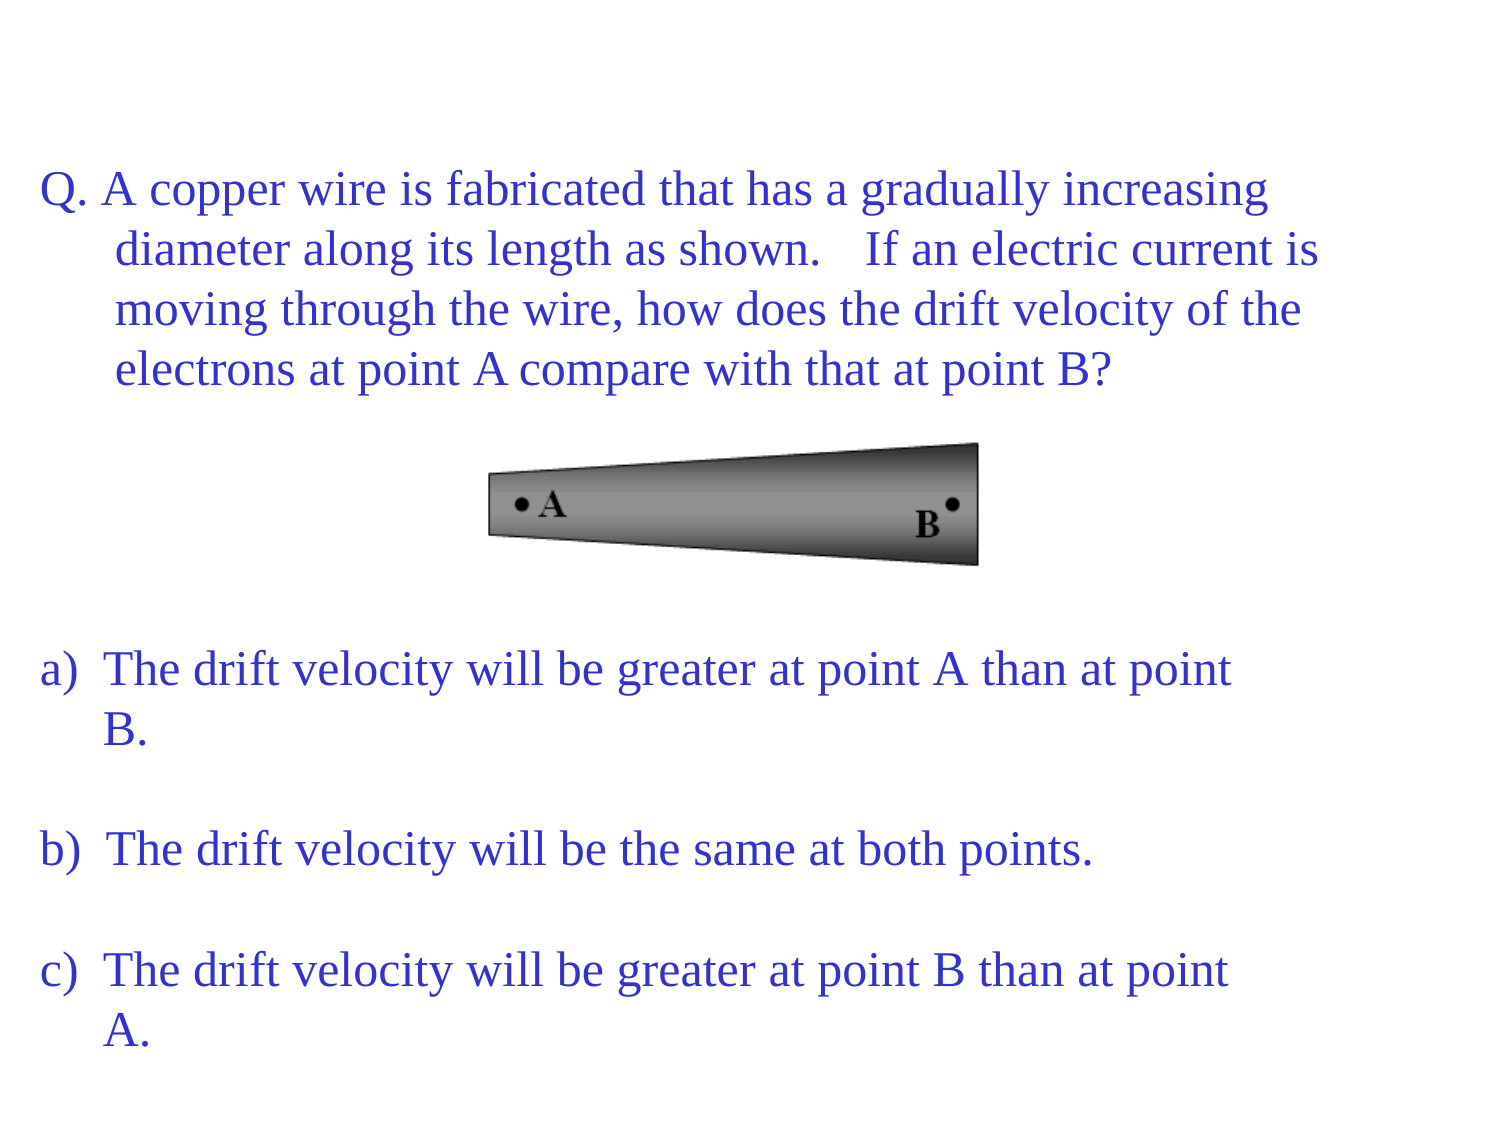

Q. A copper wire is fabricated that has a gradually increasing diameter along its length as shown.	If an electric current is moving through the wire, how does the drift velocity of the electrons at point A compare with that at point B?

The drift velocity will be greater at point A than at point B.

The drift velocity will be the same at both points.

The drift velocity will be greater at point B than at point A.